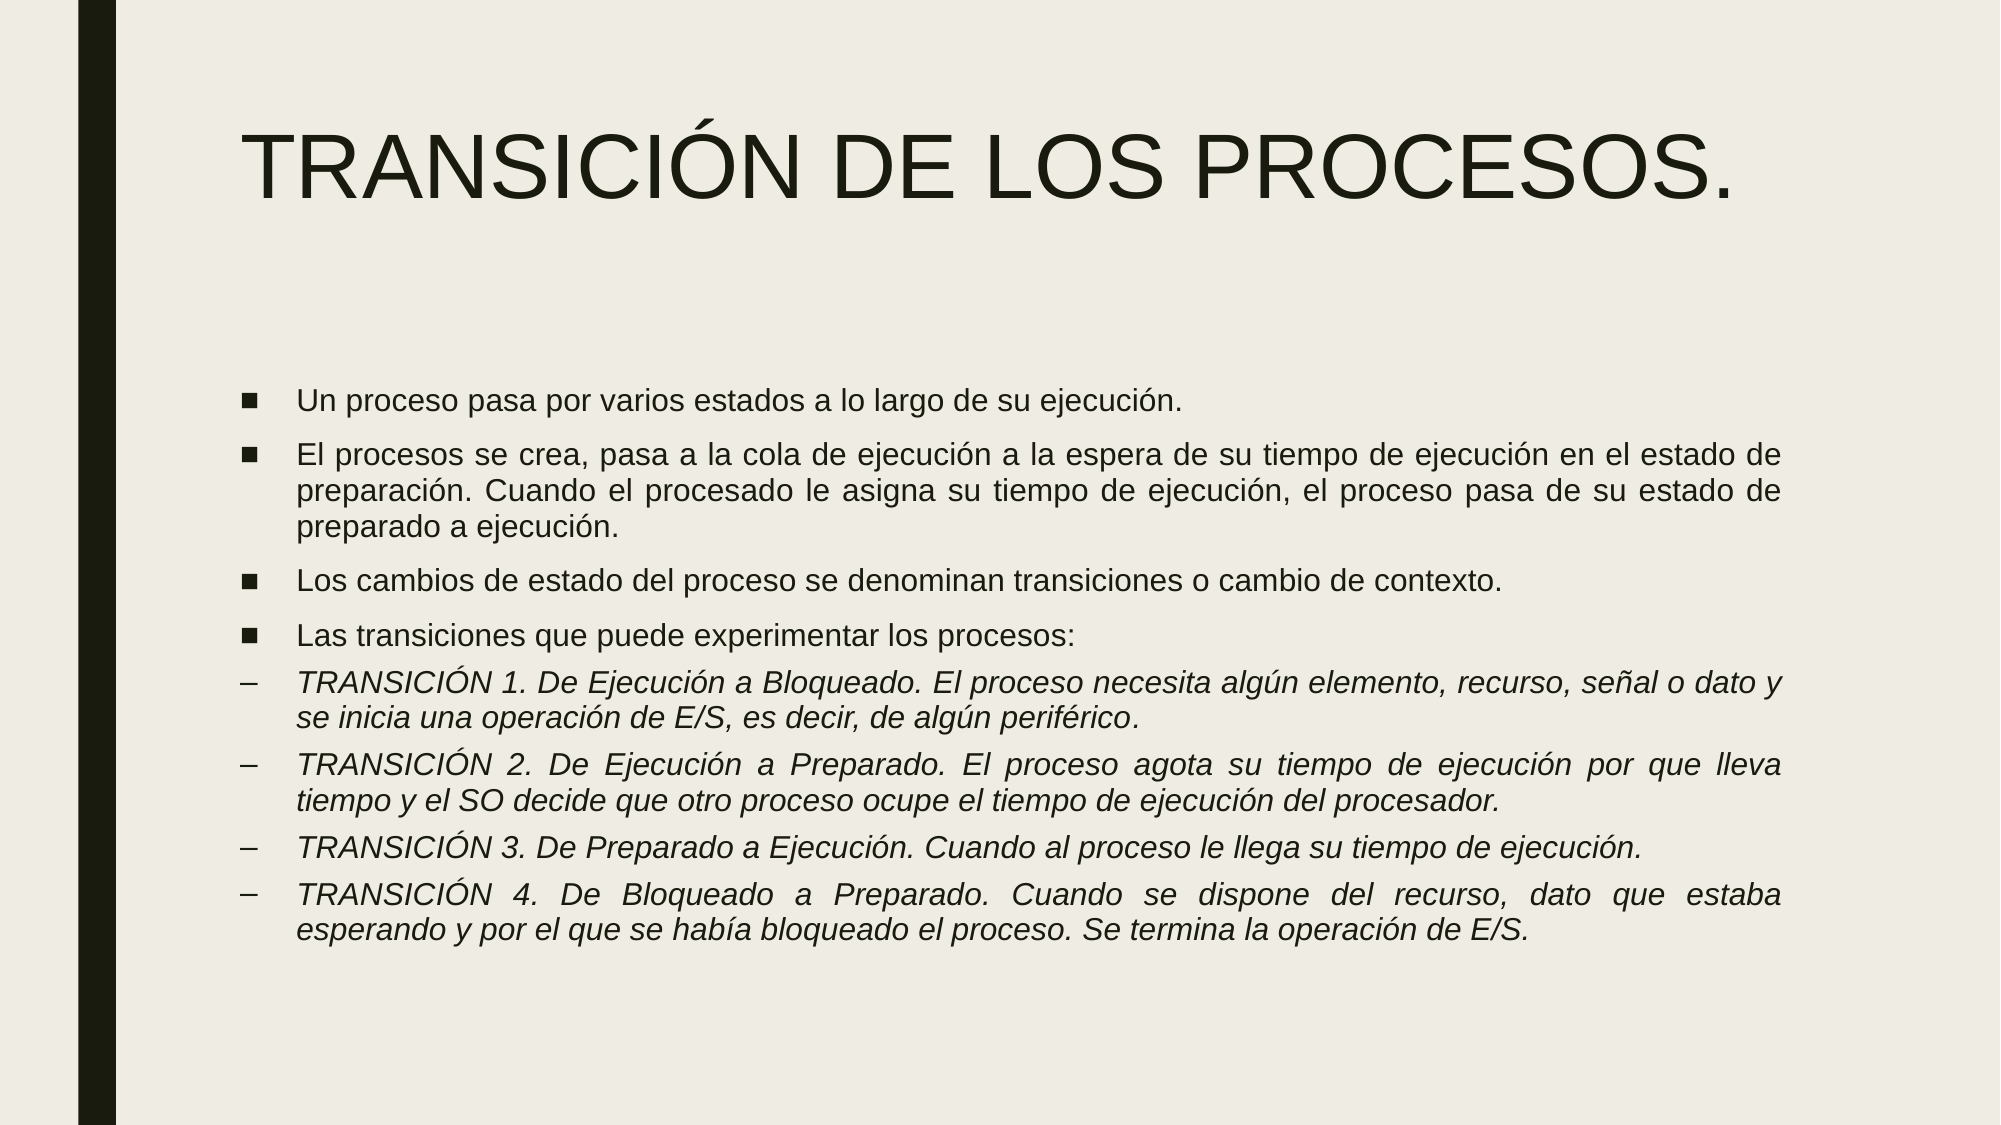

# TRANSICIÓN DE LOS PROCESOS.
Un proceso pasa por varios estados a lo largo de su ejecución.
El procesos se crea, pasa a la cola de ejecución a la espera de su tiempo de ejecución en el estado de preparación. Cuando el procesado le asigna su tiempo de ejecución, el proceso pasa de su estado de preparado a ejecución.
Los cambios de estado del proceso se denominan transiciones o cambio de contexto.
Las transiciones que puede experimentar los procesos:
TRANSICIÓN 1. De Ejecución a Bloqueado. El proceso necesita algún elemento, recurso, señal o dato y se inicia una operación de E/S, es decir, de algún periférico.
TRANSICIÓN 2. De Ejecución a Preparado. El proceso agota su tiempo de ejecución por que lleva tiempo y el SO decide que otro proceso ocupe el tiempo de ejecución del procesador.
TRANSICIÓN 3. De Preparado a Ejecución. Cuando al proceso le llega su tiempo de ejecución.
TRANSICIÓN 4. De Bloqueado a Preparado. Cuando se dispone del recurso, dato que estaba esperando y por el que se había bloqueado el proceso. Se termina la operación de E/S.